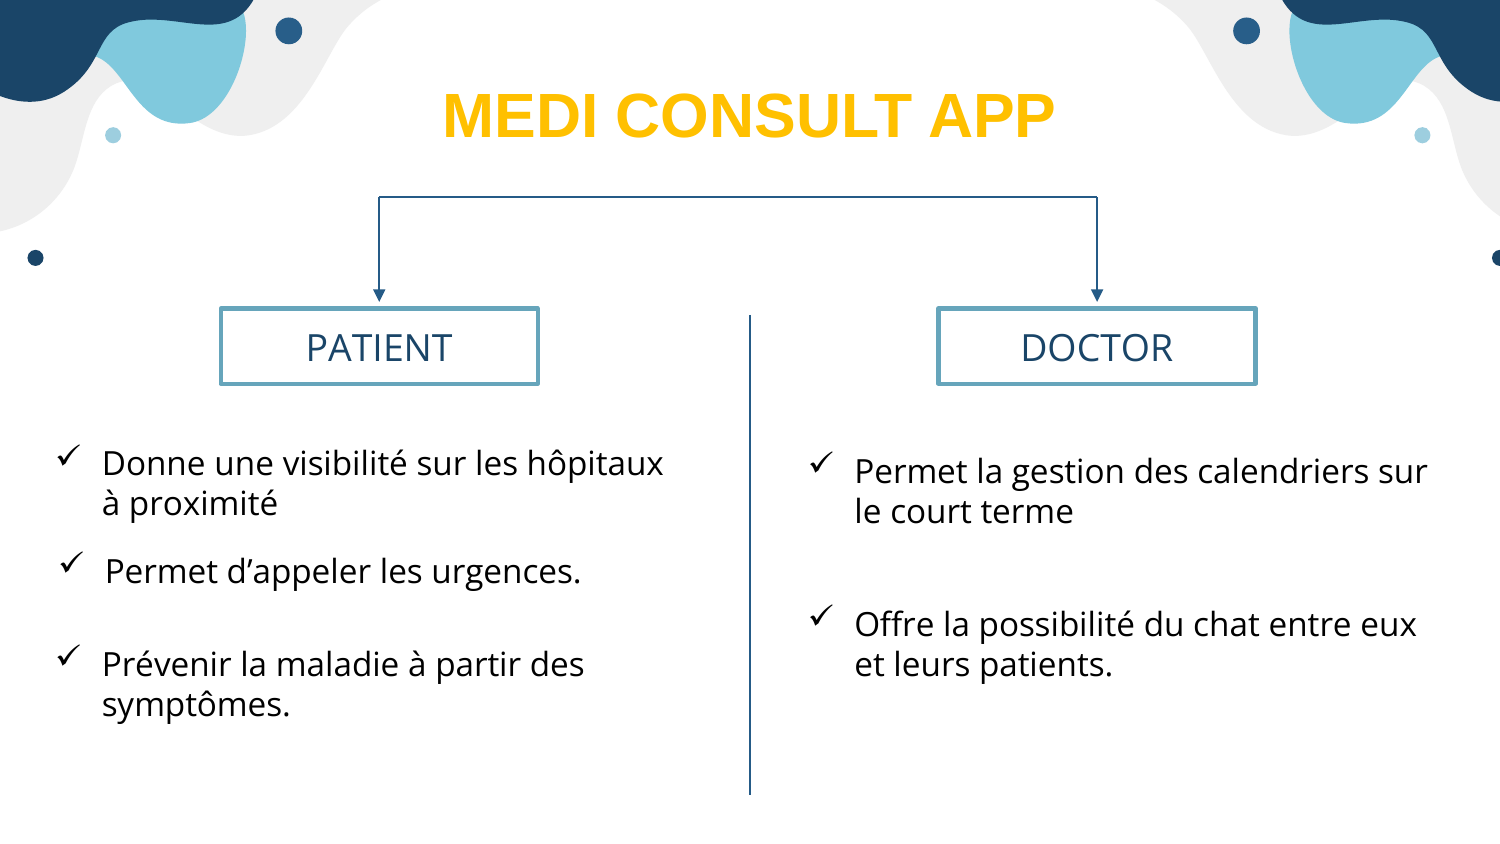

# MEDI CONSULT APP
DOCTOR
PATIENT
Donne une visibilité sur les hôpitaux à proximité
Permet la gestion des calendriers sur le court terme
Permet d’appeler les urgences.
Offre la possibilité du chat entre eux et leurs patients.
Prévenir la maladie à partir des symptômes.